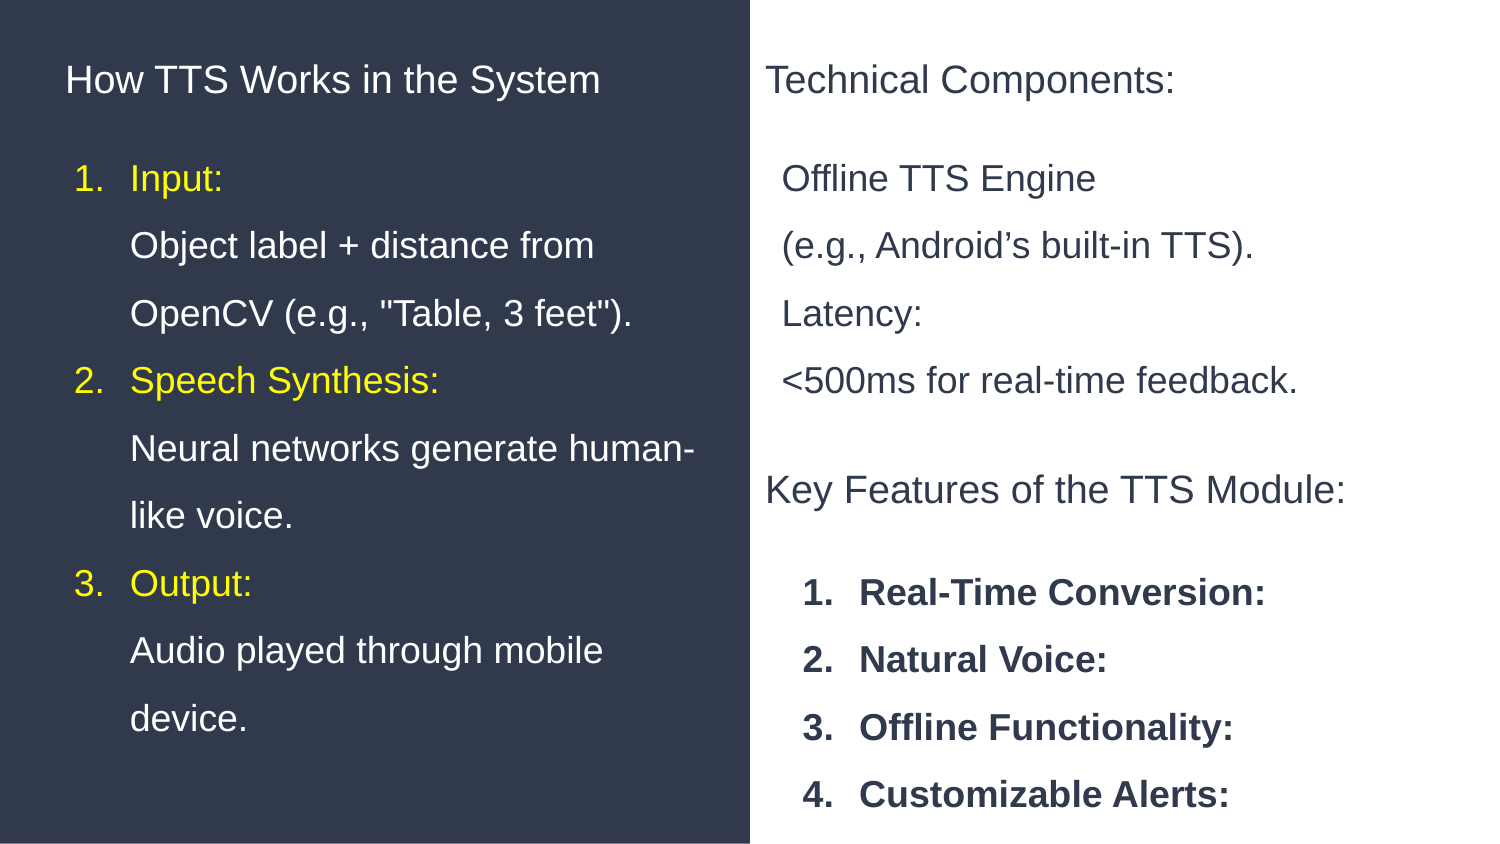

# How TTS Works in the System
Technical Components:
Input:
Object label + distance from OpenCV (e.g., "Table, 3 feet").
Speech Synthesis:
Neural networks generate human-like voice.
Output:
Audio played through mobile device.
Offline TTS Engine
(e.g., Android’s built-in TTS).
Latency:
<500ms for real-time feedback.

Key Features of the TTS Module:
Real-Time Conversion:
Natural Voice:
Offline Functionality:
Customizable Alerts: